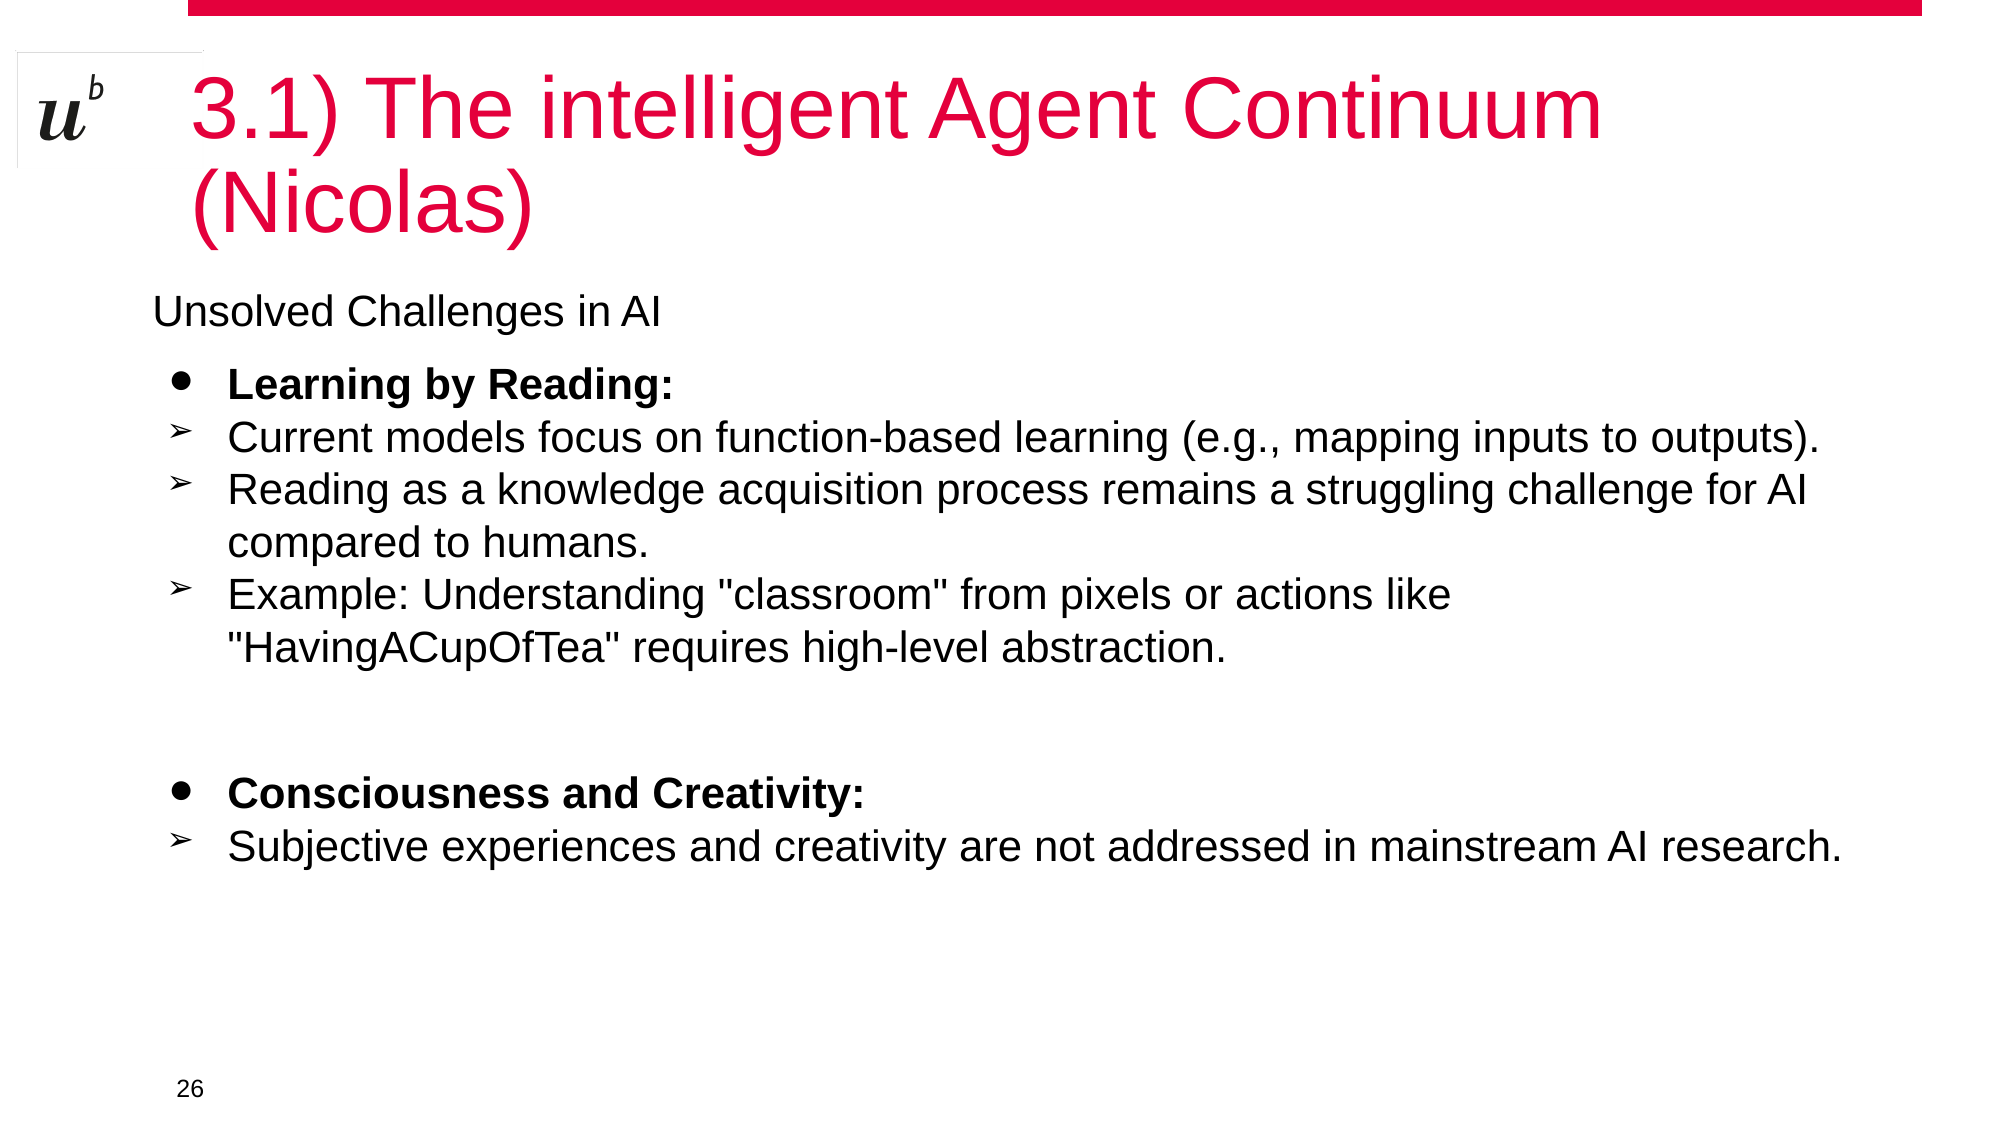

# 3.1) The intelligent Agent Continuum (Nicolas)

Unsolved Challenges in AI
Learning by Reading:
Current models focus on function-based learning (e.g., mapping inputs to outputs).
Reading as a knowledge acquisition process remains a struggling challenge for AI compared to humans.
Example: Understanding "classroom" from pixels or actions like "HavingACupOfTea" requires high-level abstraction.

Consciousness and Creativity:
Subjective experiences and creativity are not addressed in mainstream AI research.
26